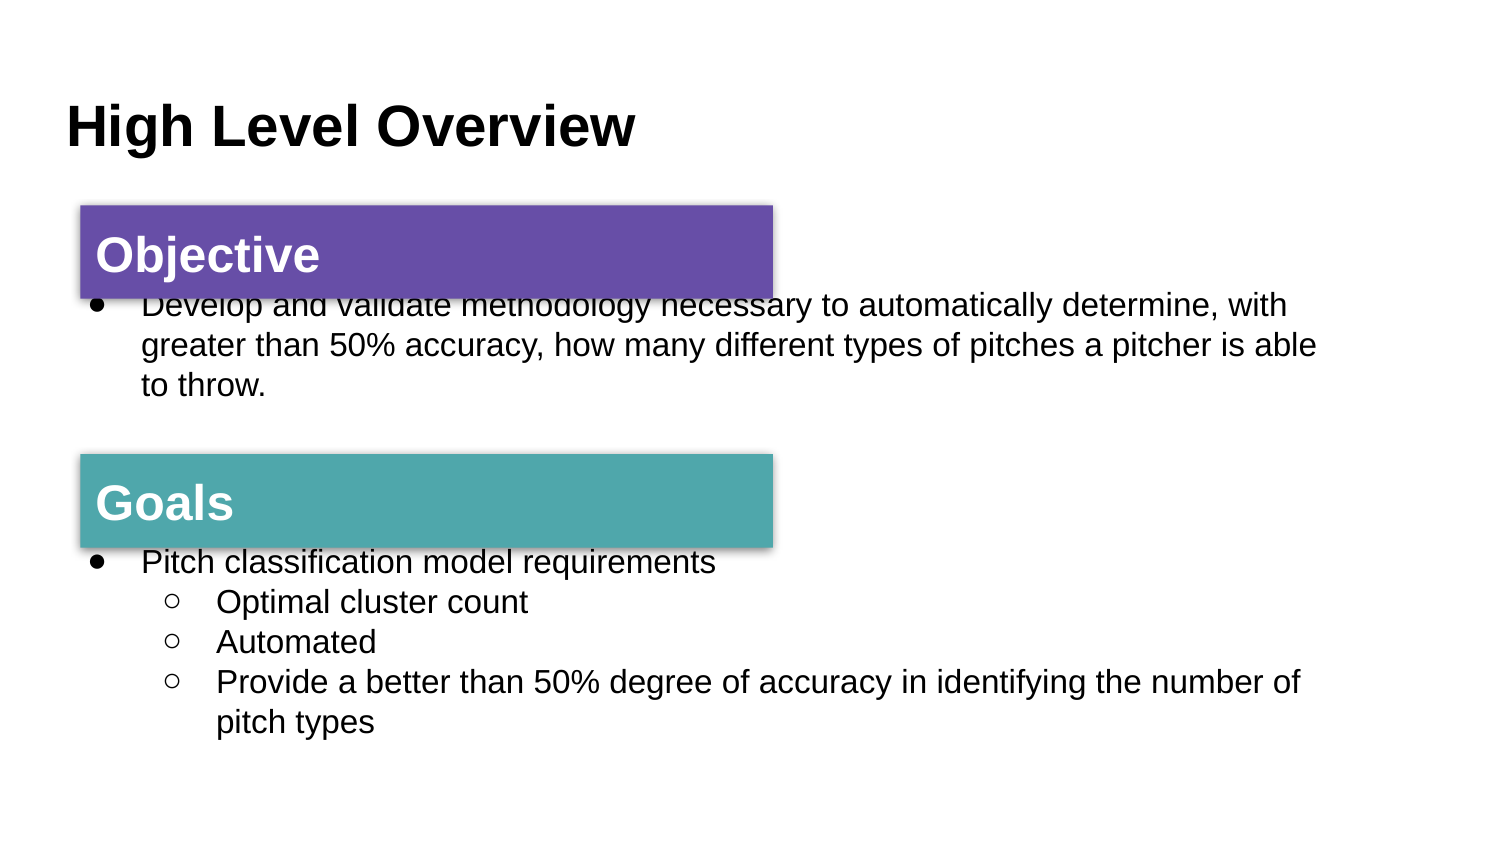

# High Level Overview
Objective
Develop and validate methodology necessary to automatically determine, with greater than 50% accuracy, how many different types of pitches a pitcher is able to throw.

Pitch classification model requirements
Optimal cluster count
Automated
Provide a better than 50% degree of accuracy in identifying the number of pitch types
Goals